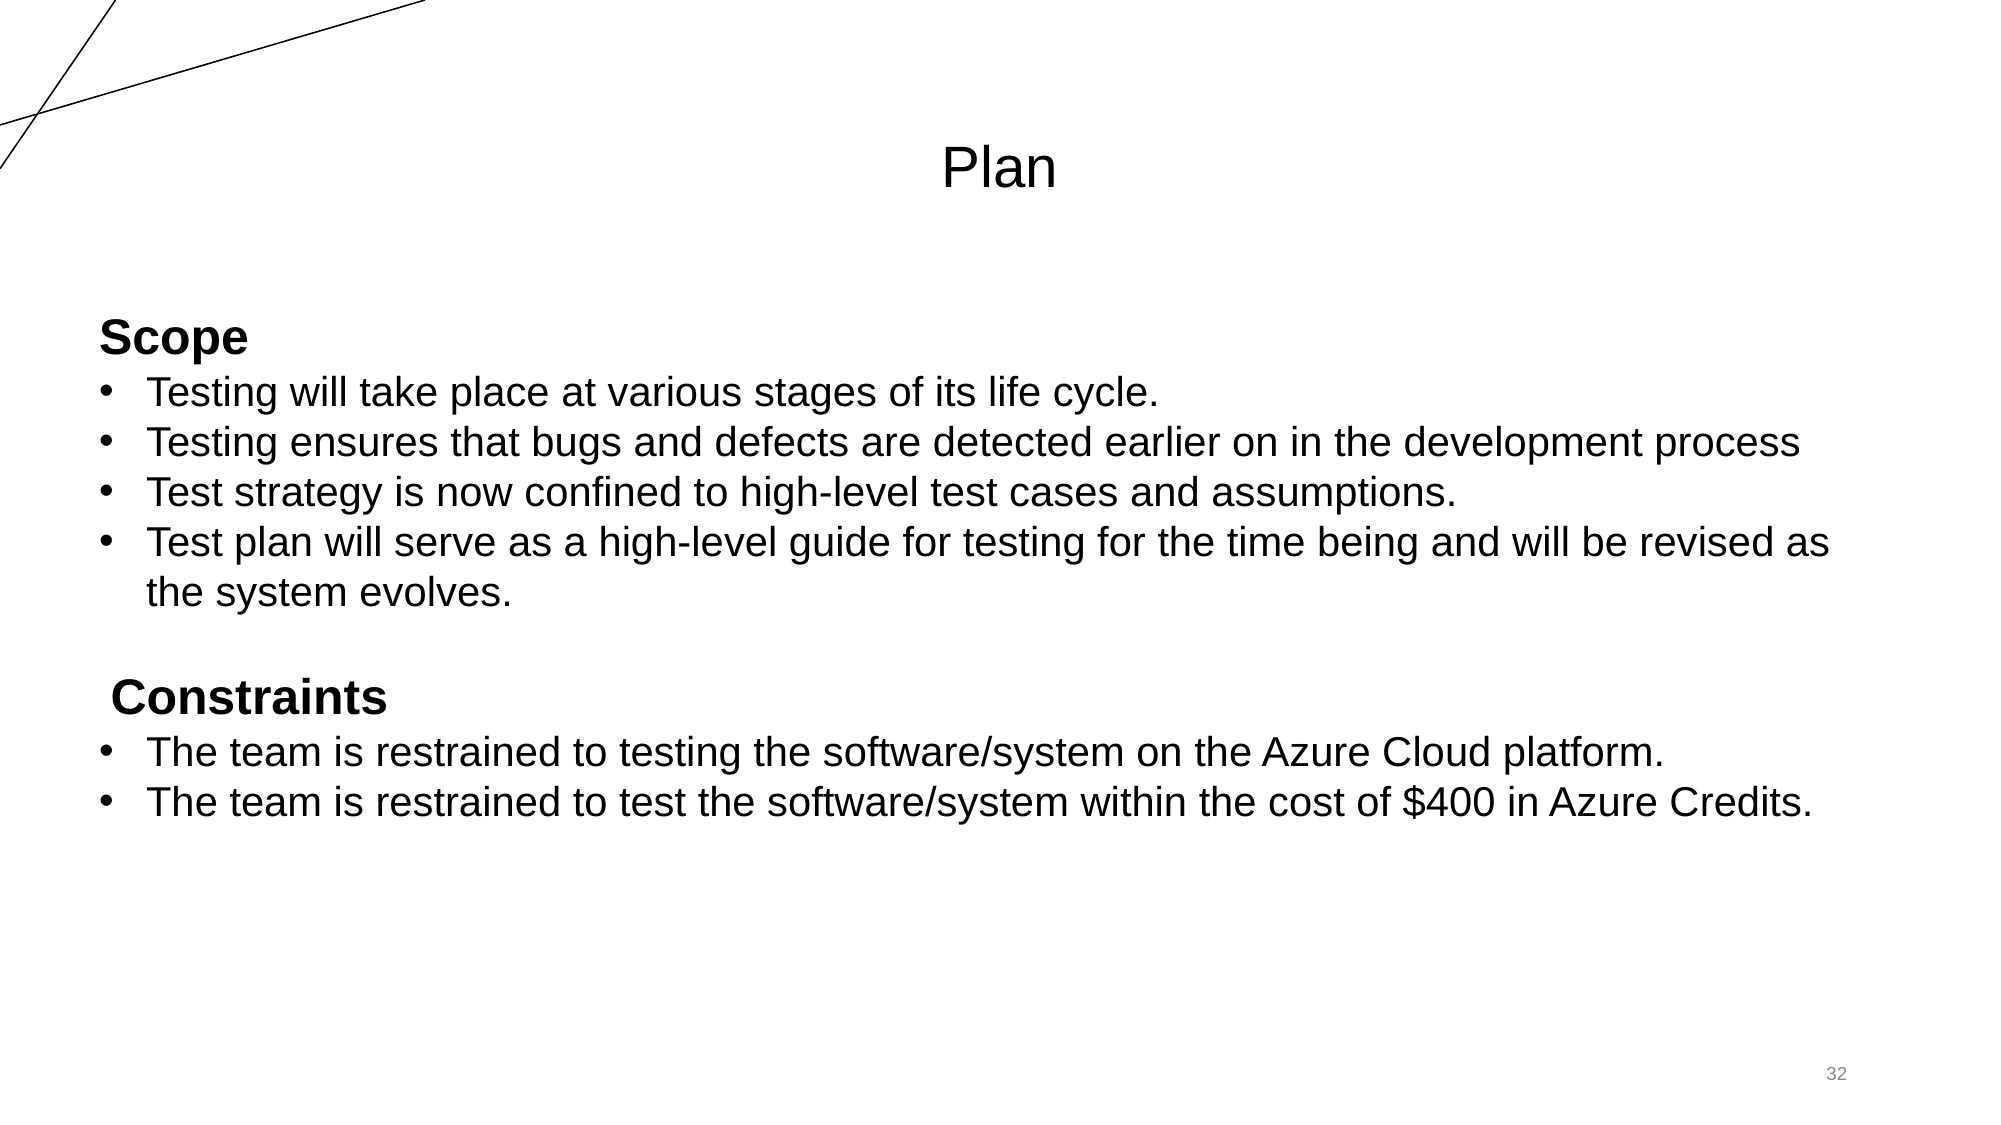

# Plan
Scope
Testing will take place at various stages of its life cycle.
Testing ensures that bugs and defects are detected earlier on in the development process
Test strategy is now confined to high-level test cases and assumptions.
Test plan will serve as a high-level guide for testing for the time being and will be revised as the system evolves.

 Constraints
The team is restrained to testing the software/system on the Azure Cloud platform.
The team is restrained to test the software/system within the cost of $400 in Azure Credits.

32